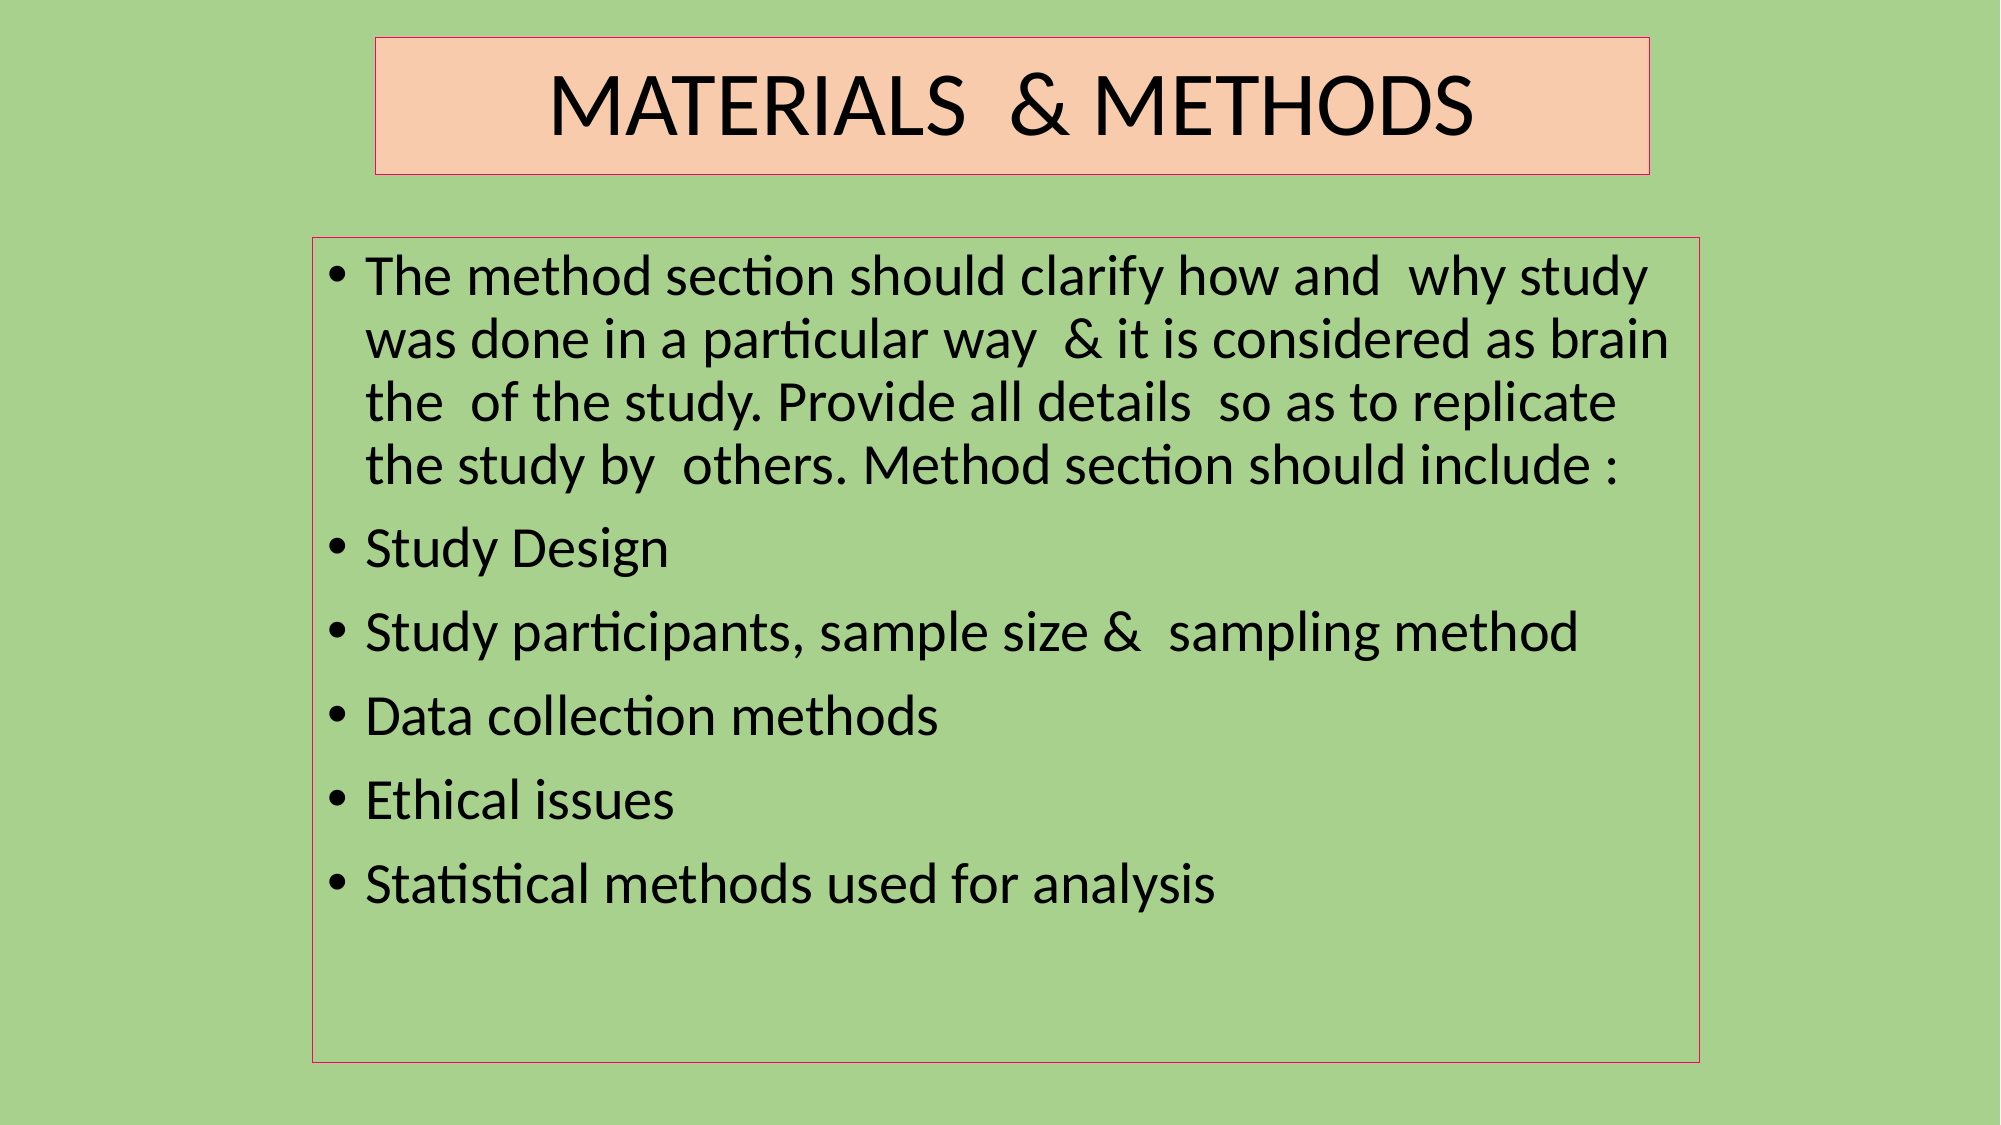

# MATERIALS  & METHODS
The method section should clarify how and  why study was done in a particular way  & it is considered as brain the  of the study. Provide all details  so as to replicate the study by  others. Method section should include :
Study Design
Study participants, sample size &  sampling method
Data collection methods
Ethical issues
Statistical methods used for analysis